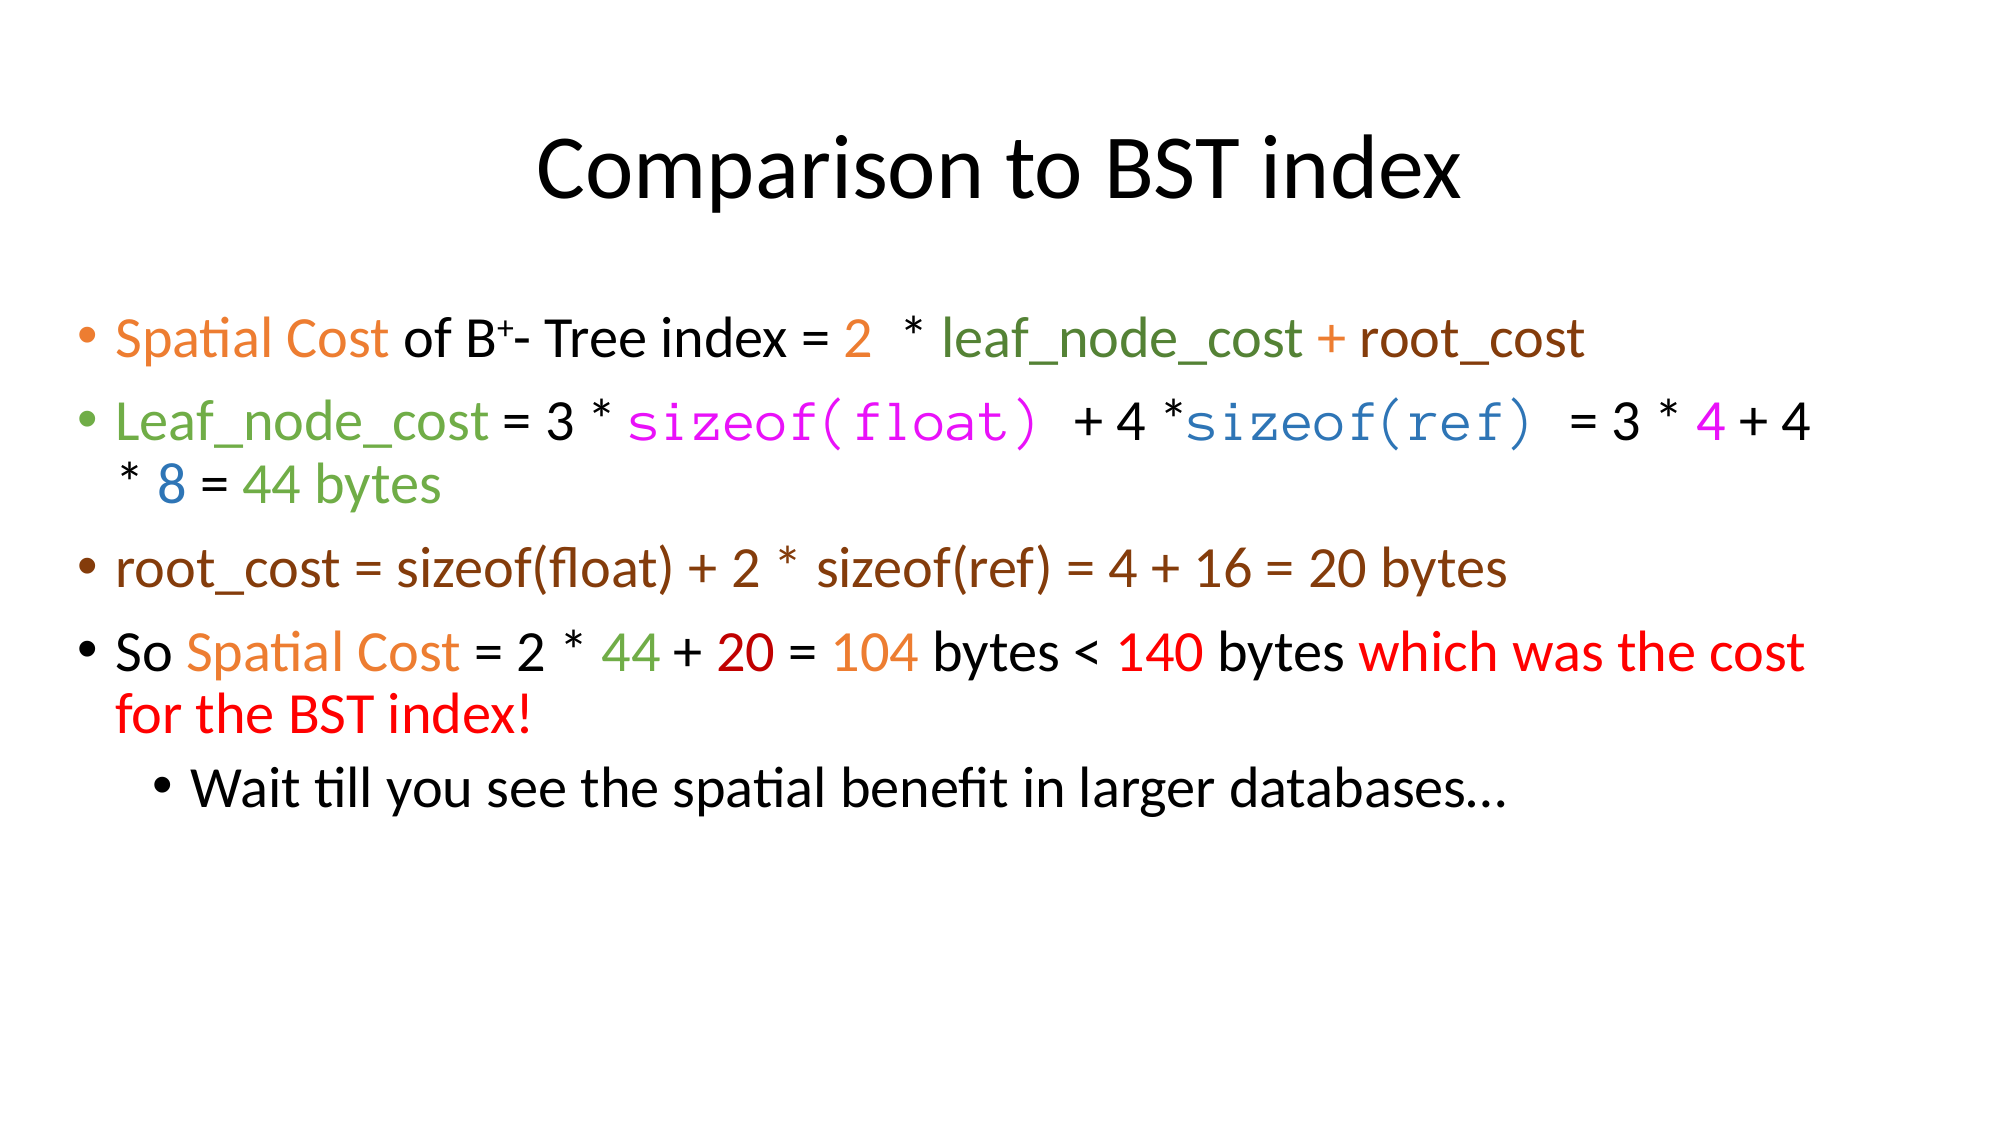

# Comparison to BST index
Spatial Cost of B+- Tree index = 2  * leaf_node_cost + root_cost
Leaf_node_cost = 3 * sizeof(float) + 4 *sizeof(ref) = 3 * 4 + 4 * 8 = 44 bytes
root_cost = sizeof(float) + 2 * sizeof(ref) = 4 + 16 = 20 bytes
So Spatial Cost = 2 * 44 + 20 = 104 bytes < 140 bytes which was the cost for the BST index!
Wait till you see the spatial benefit in larger databases…